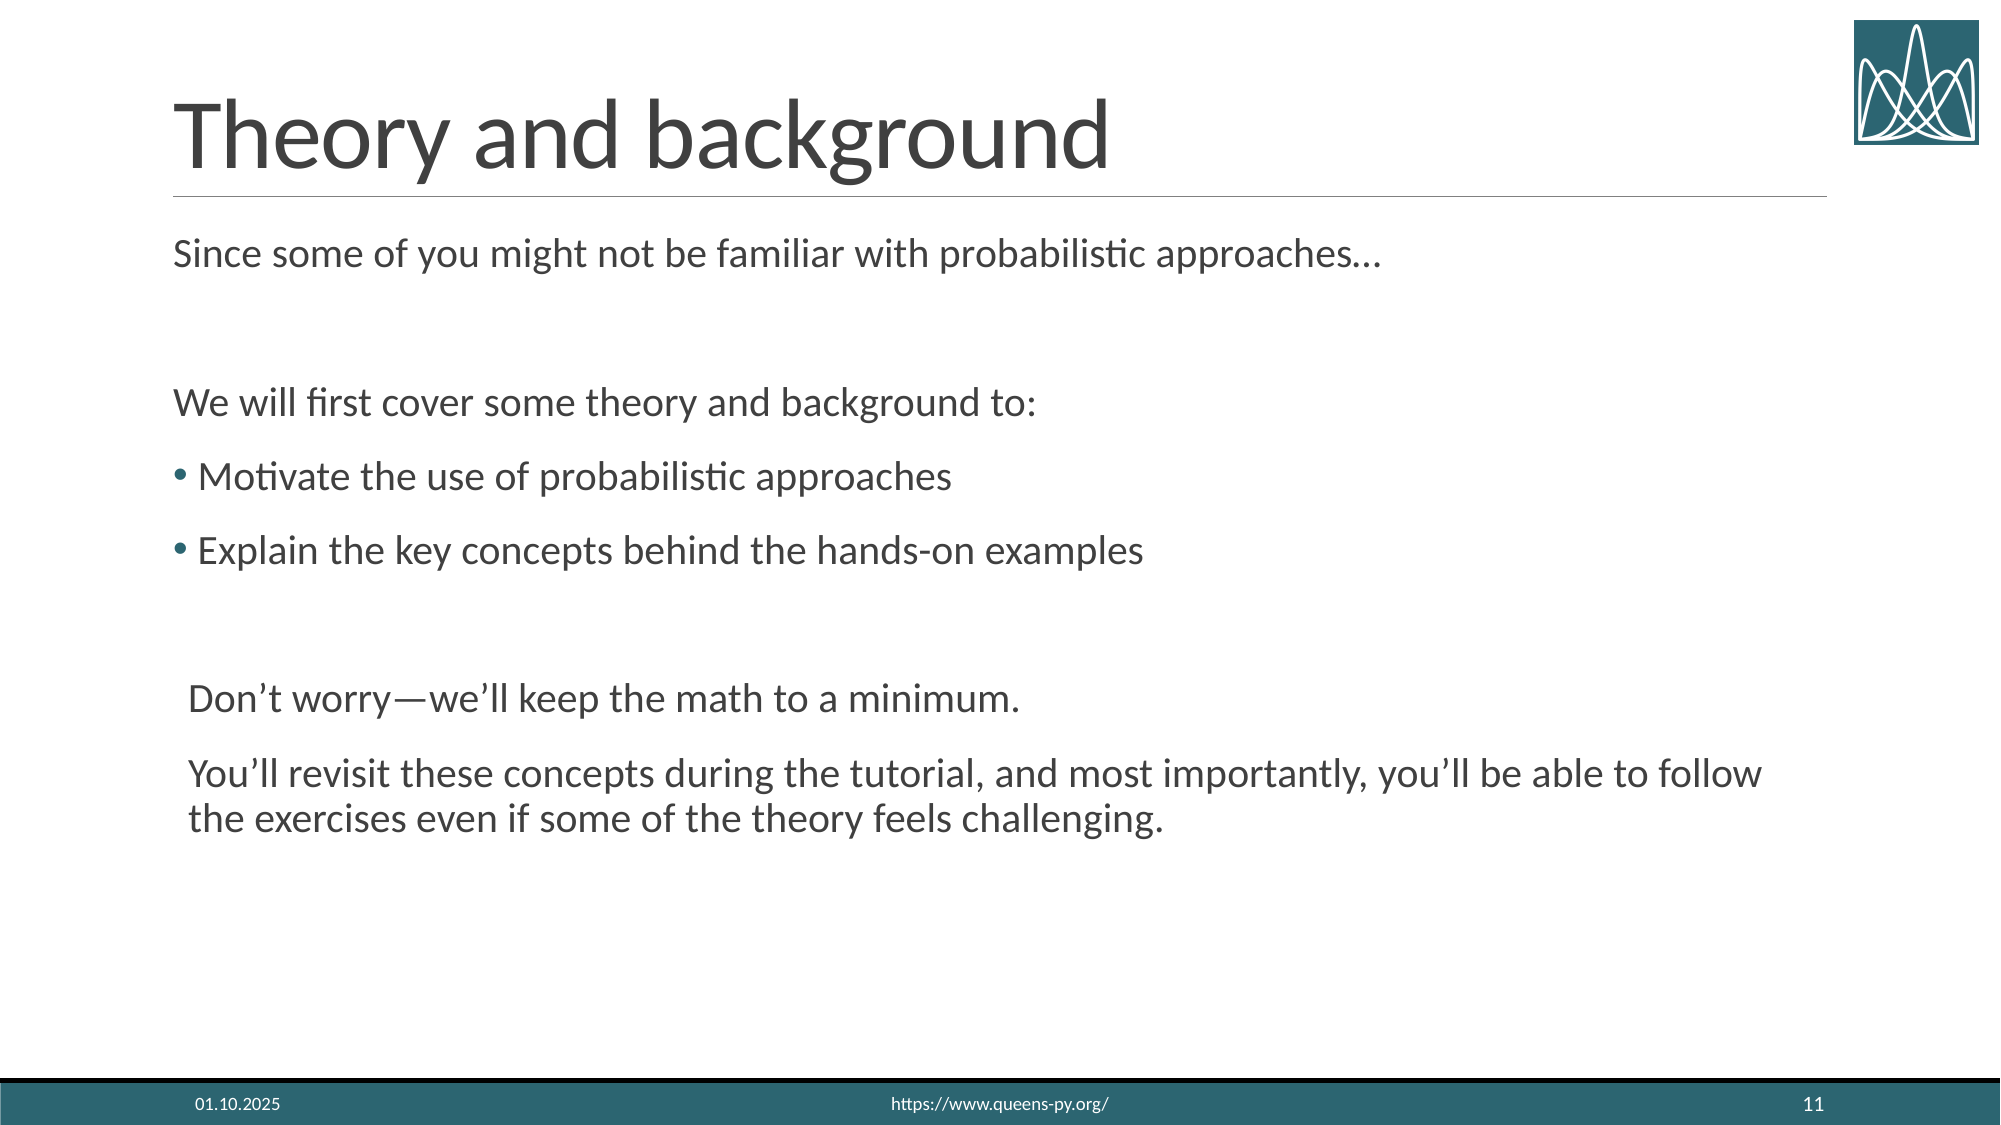

# Theory and background
Since some of you might not be familiar with probabilistic approaches…

We will first cover some theory and background to:
 Motivate the use of probabilistic approaches
 Explain the key concepts behind the hands-on examples

Don’t worry—we’ll keep the math to a minimum.
You’ll revisit these concepts during the tutorial, and most importantly, you’ll be able to follow the exercises even if some of the theory feels challenging.
01.10.2025
https://www.queens-py.org/
11